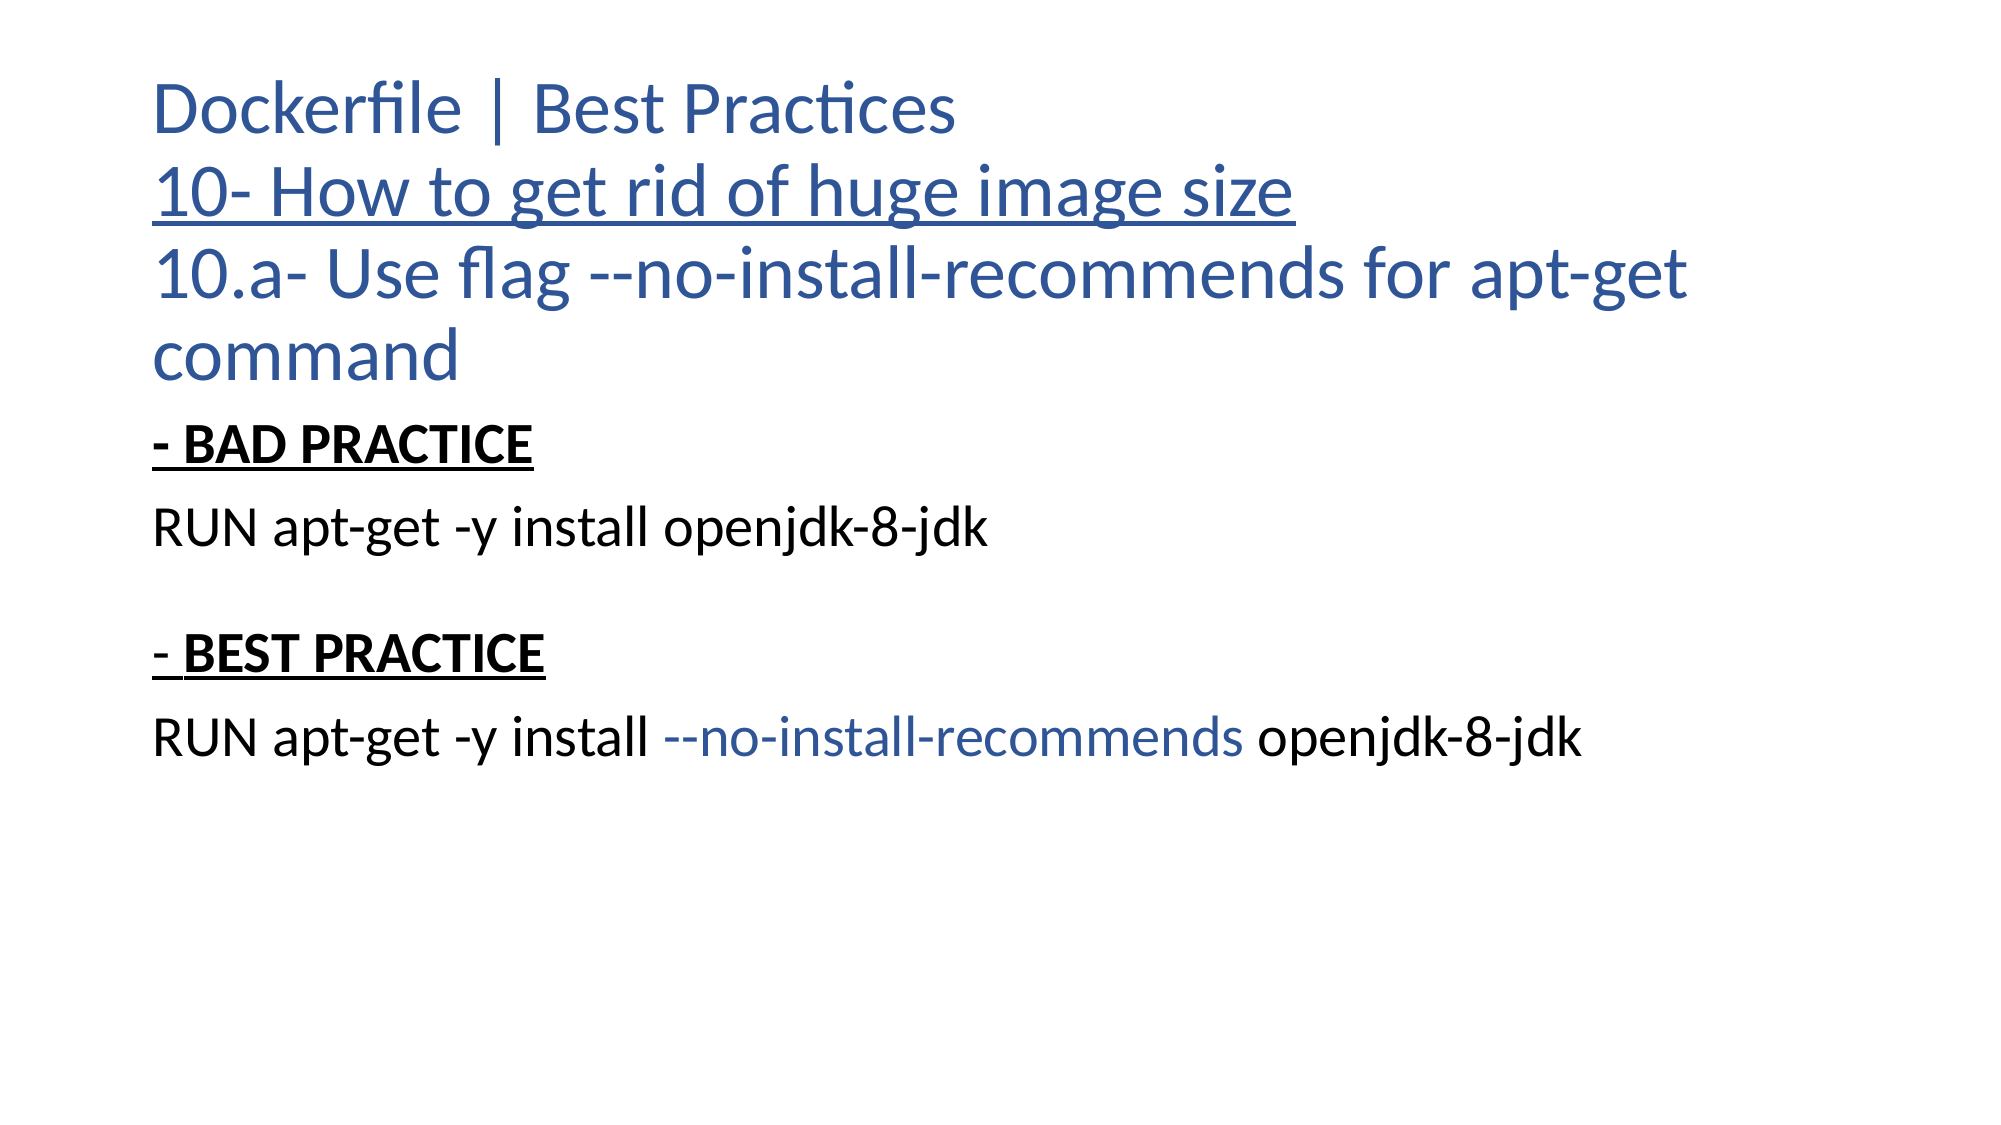

# Dockerfile | Best Practices 10- How to get rid of huge image size 10.a- Use flag --no-install-recommends for apt-get command
- BAD PRACTICE
RUN apt-get -y install openjdk-8-jdk
- BEST PRACTICE
RUN apt-get -y install --no-install-recommends openjdk-8-jdk